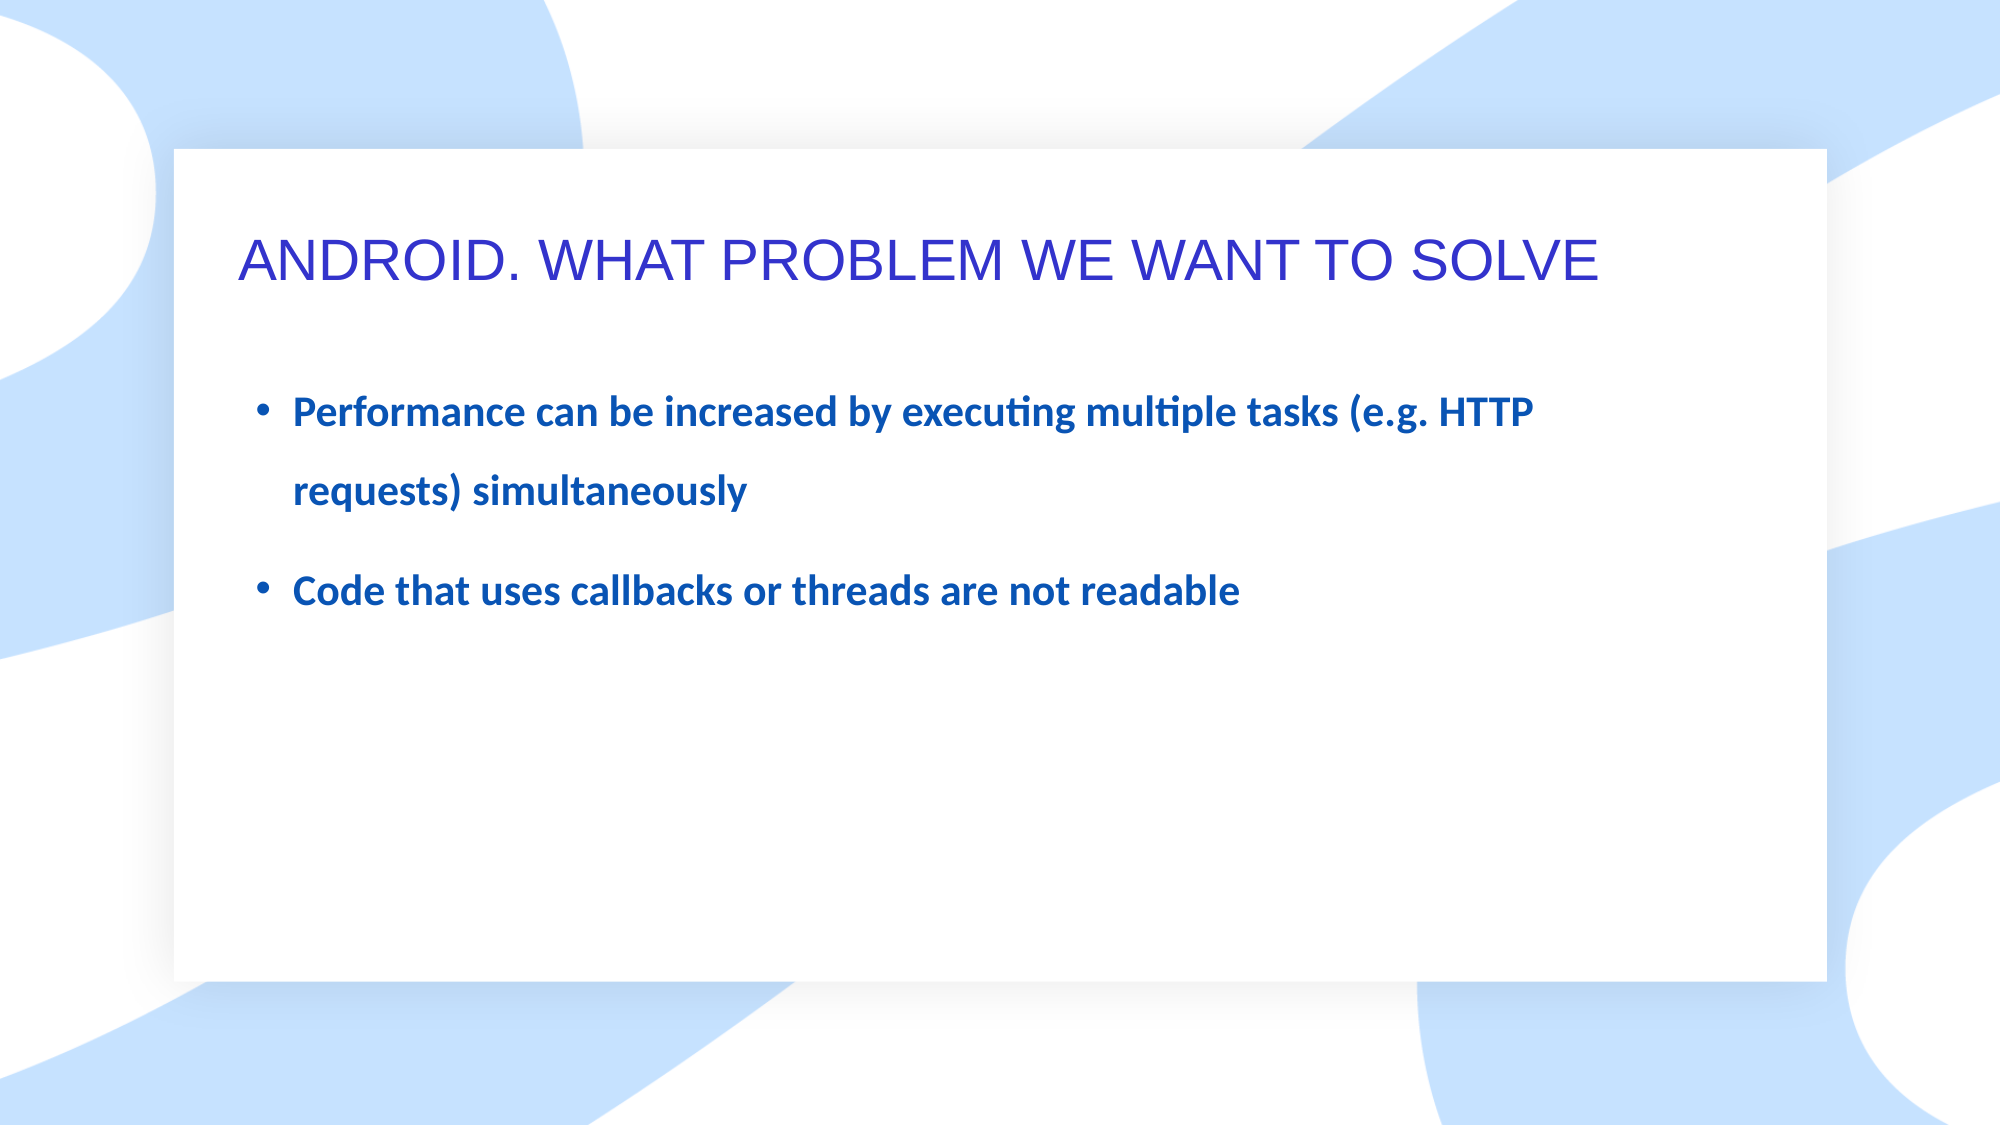

# ANDROID. WHAT PROBLEM WE WANT TO SOLVE
Performance can be increased by executing multiple tasks (e.g. HTTP requests) simultaneously
Code that uses callbacks or threads are not readable